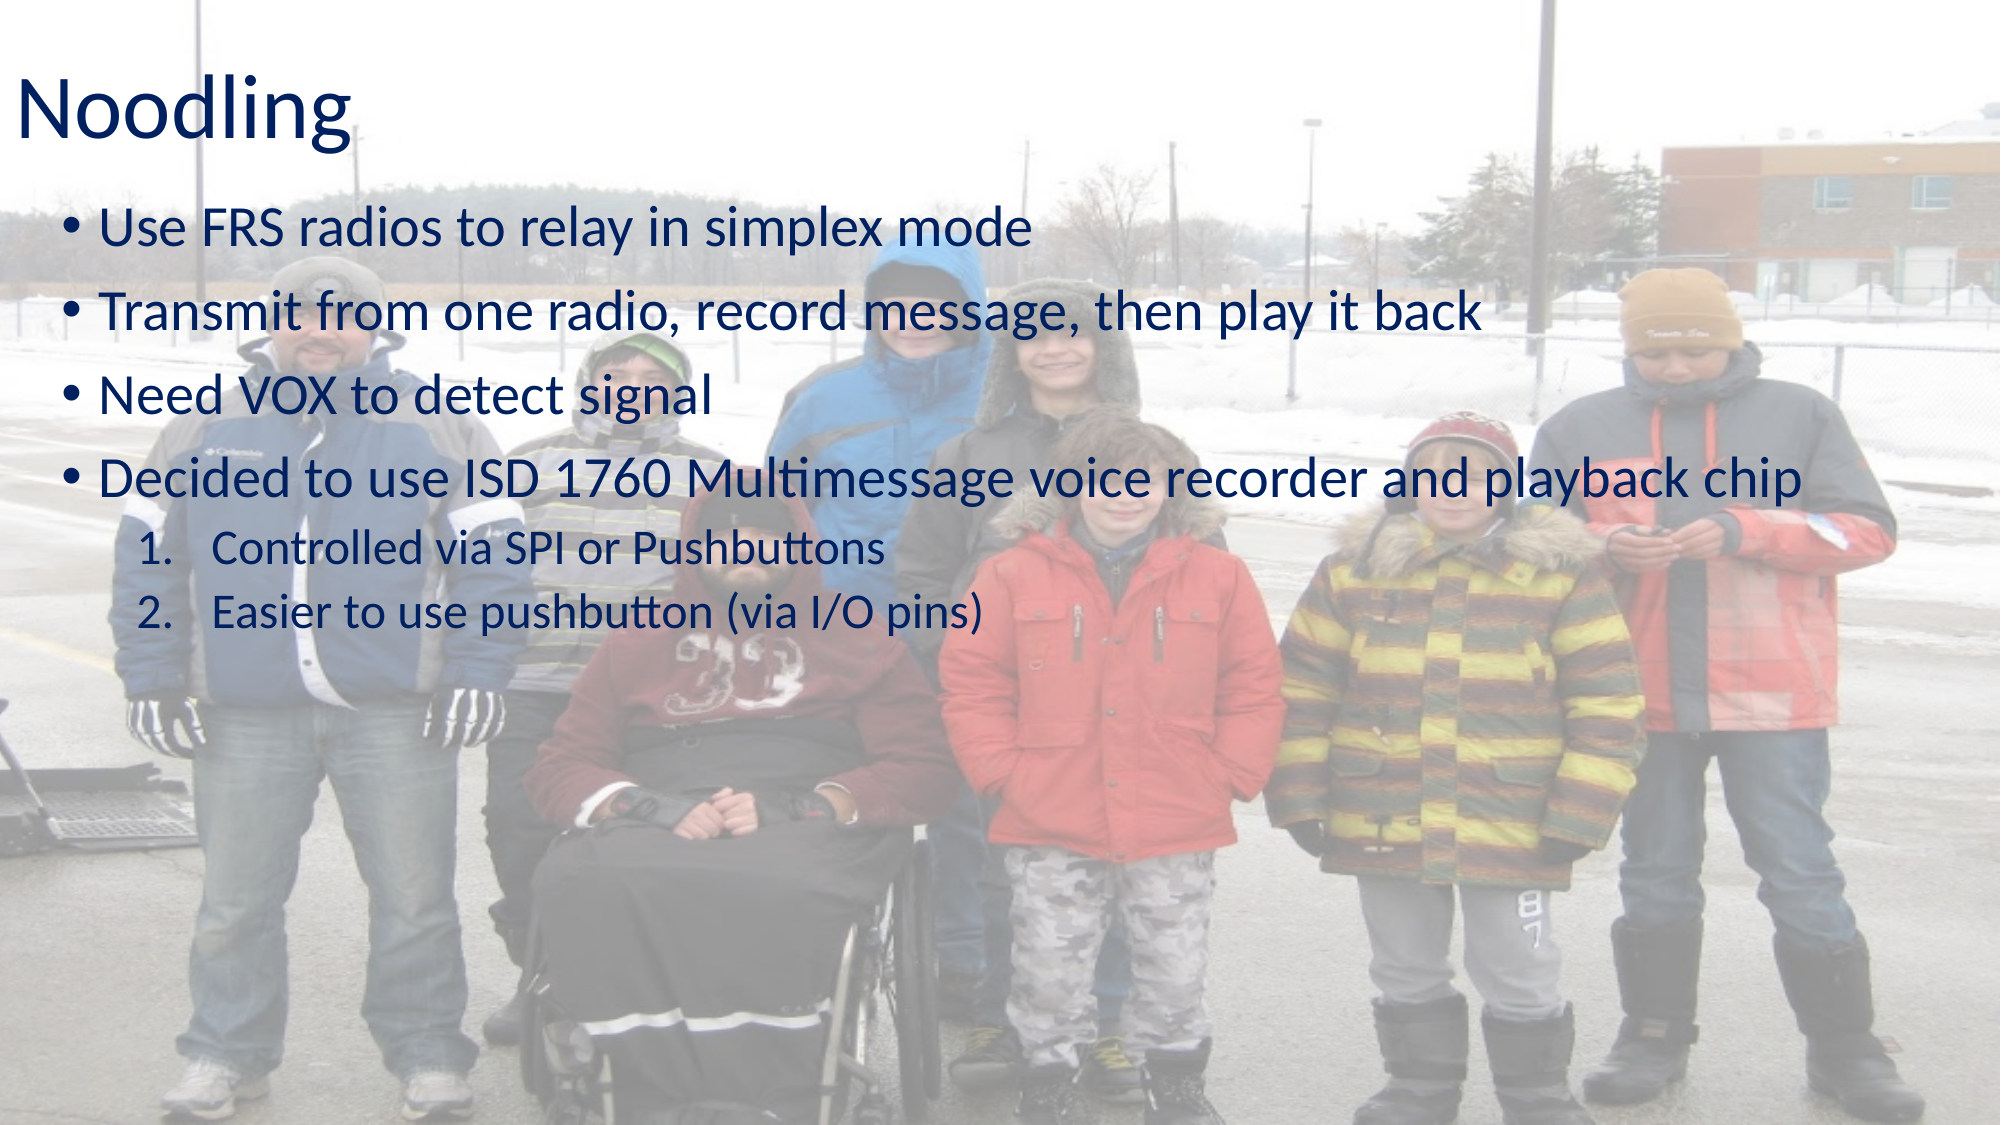

# Noodling
Use FRS radios to relay in simplex mode
Transmit from one radio, record message, then play it back
Need VOX to detect signal
Decided to use ISD 1760 Multimessage voice recorder and playback chip
Controlled via SPI or Pushbuttons
Easier to use pushbutton (via I/O pins)